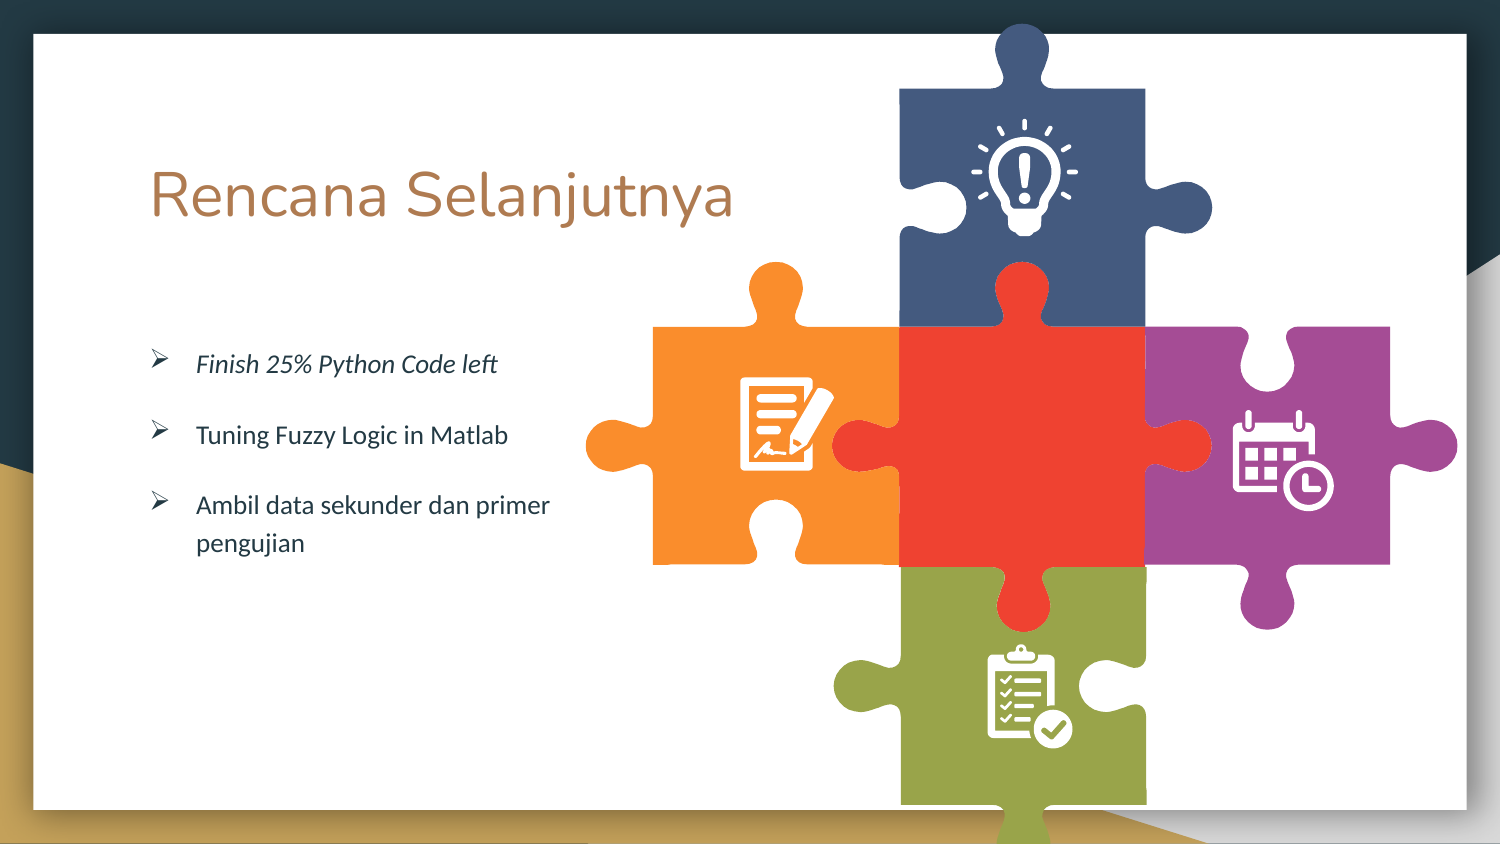

# Rencana Selanjutnya

Finish 25% Python Code left
Tuning Fuzzy Logic in Matlab
Ambil data sekunder dan primer pengujian